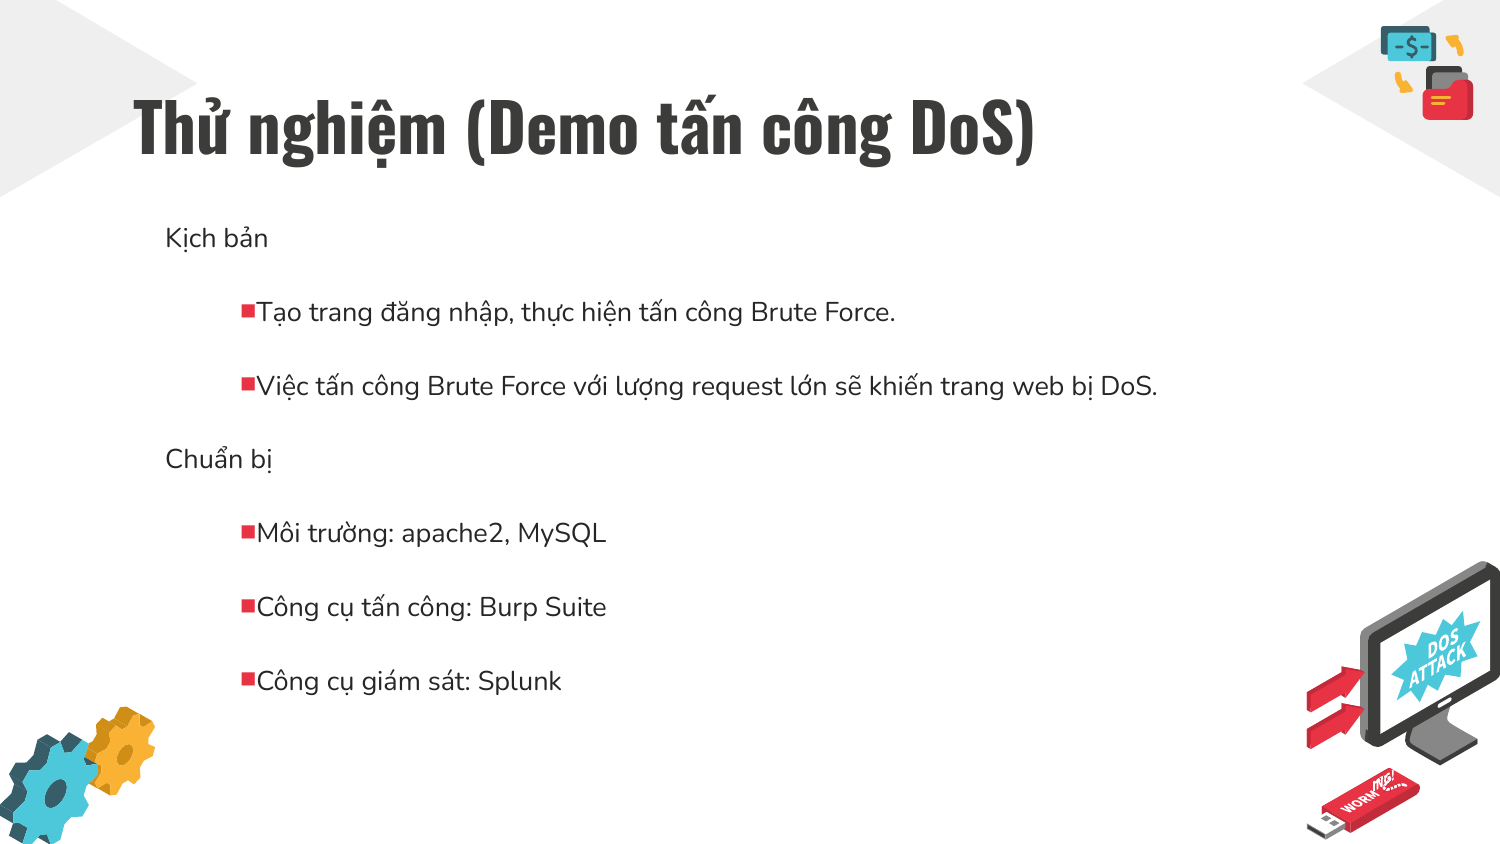

# Thử nghiệm (Demo tấn công DoS)
Kịch bản
Tạo trang đăng nhập, thực hiện tấn công Brute Force.
Việc tấn công Brute Force với lượng request lớn sẽ khiến trang web bị DoS.
Chuẩn bị
Môi trường: apache2, MySQL
Công cụ tấn công: Burp Suite
Công cụ giám sát: Splunk